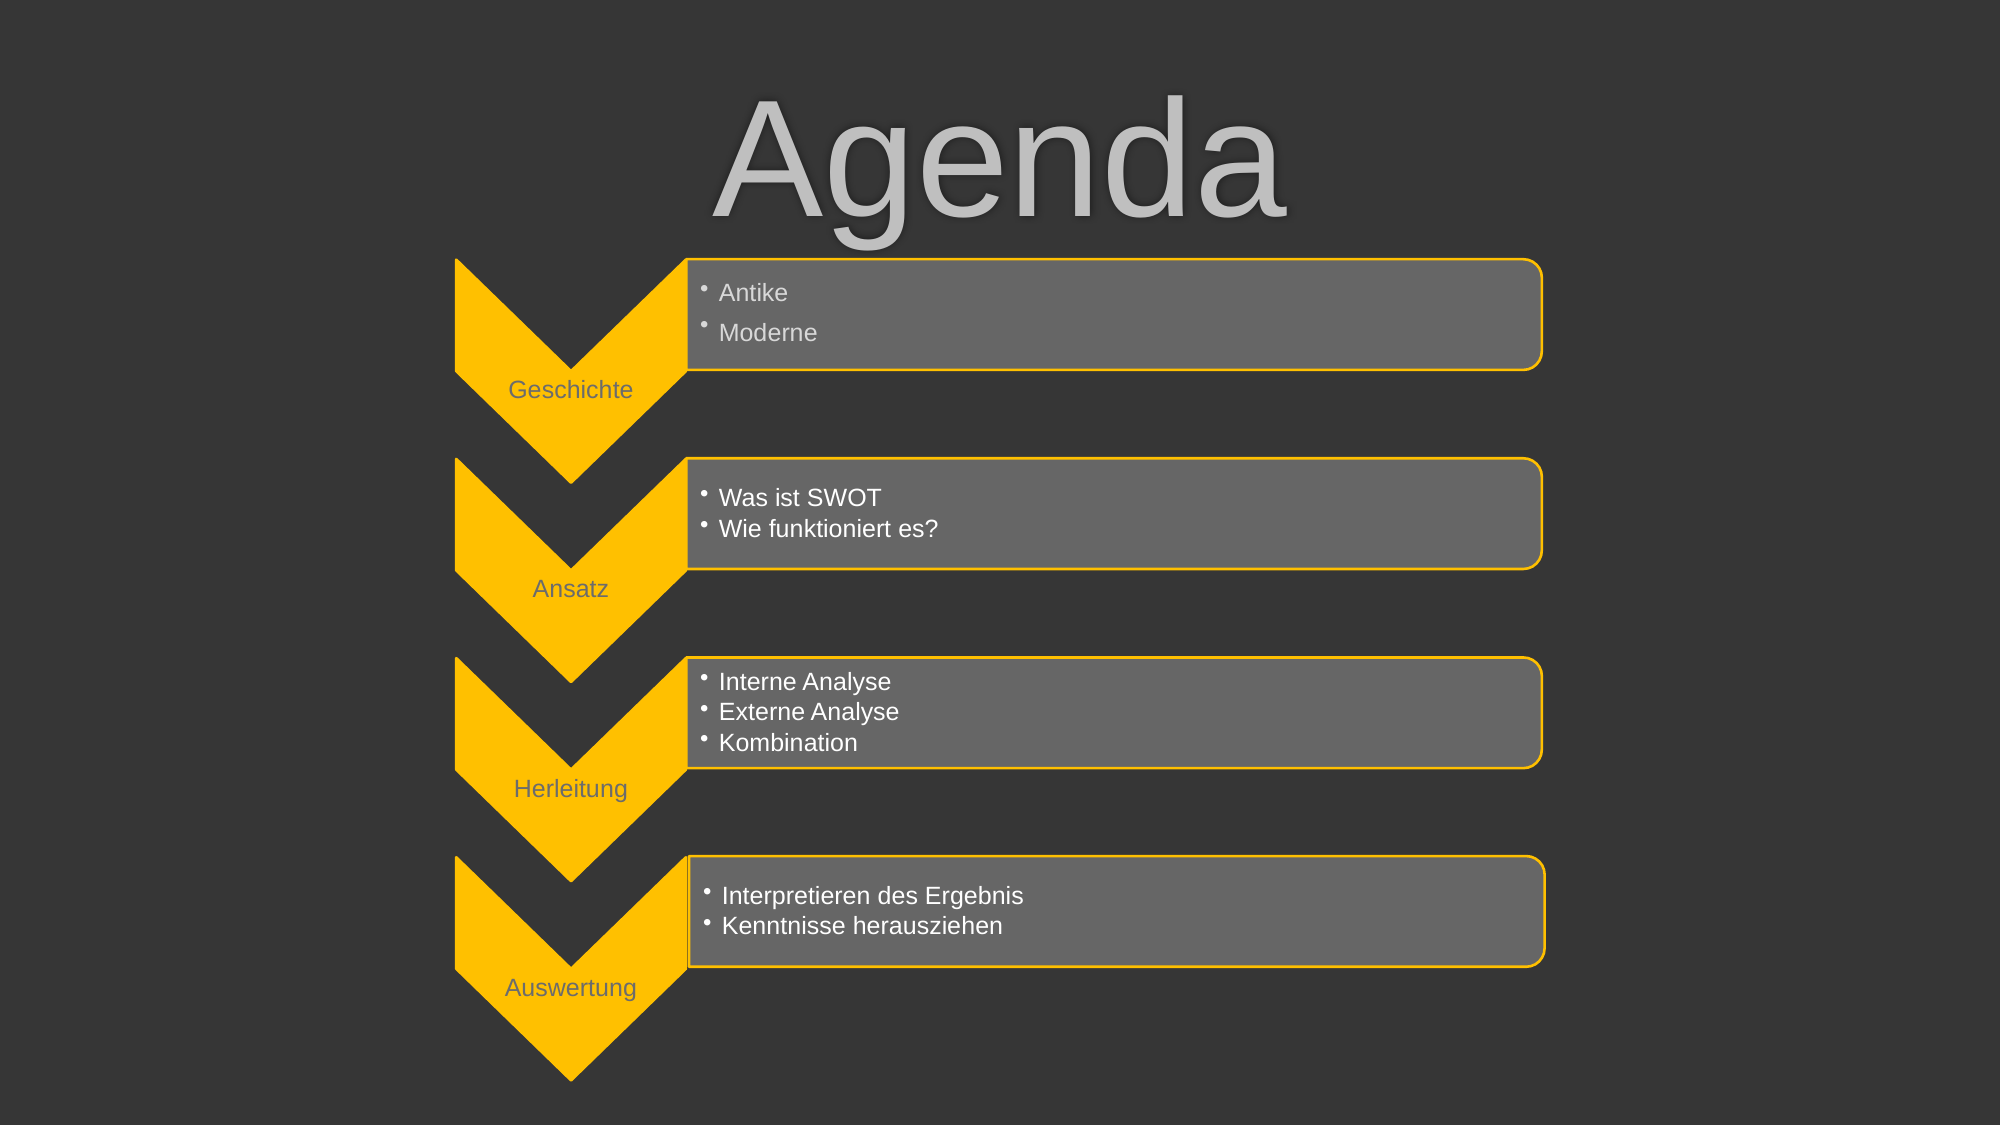

# Agenda

Geschichte
Antike
Moderne

Ansatz
Was ist SWOT
Wie funktioniert es?

Herleitung
Interne Analyse
Externe Analyse
Kombination

Auswertung
Interpretieren des Ergebnis
Kenntnisse herausziehen